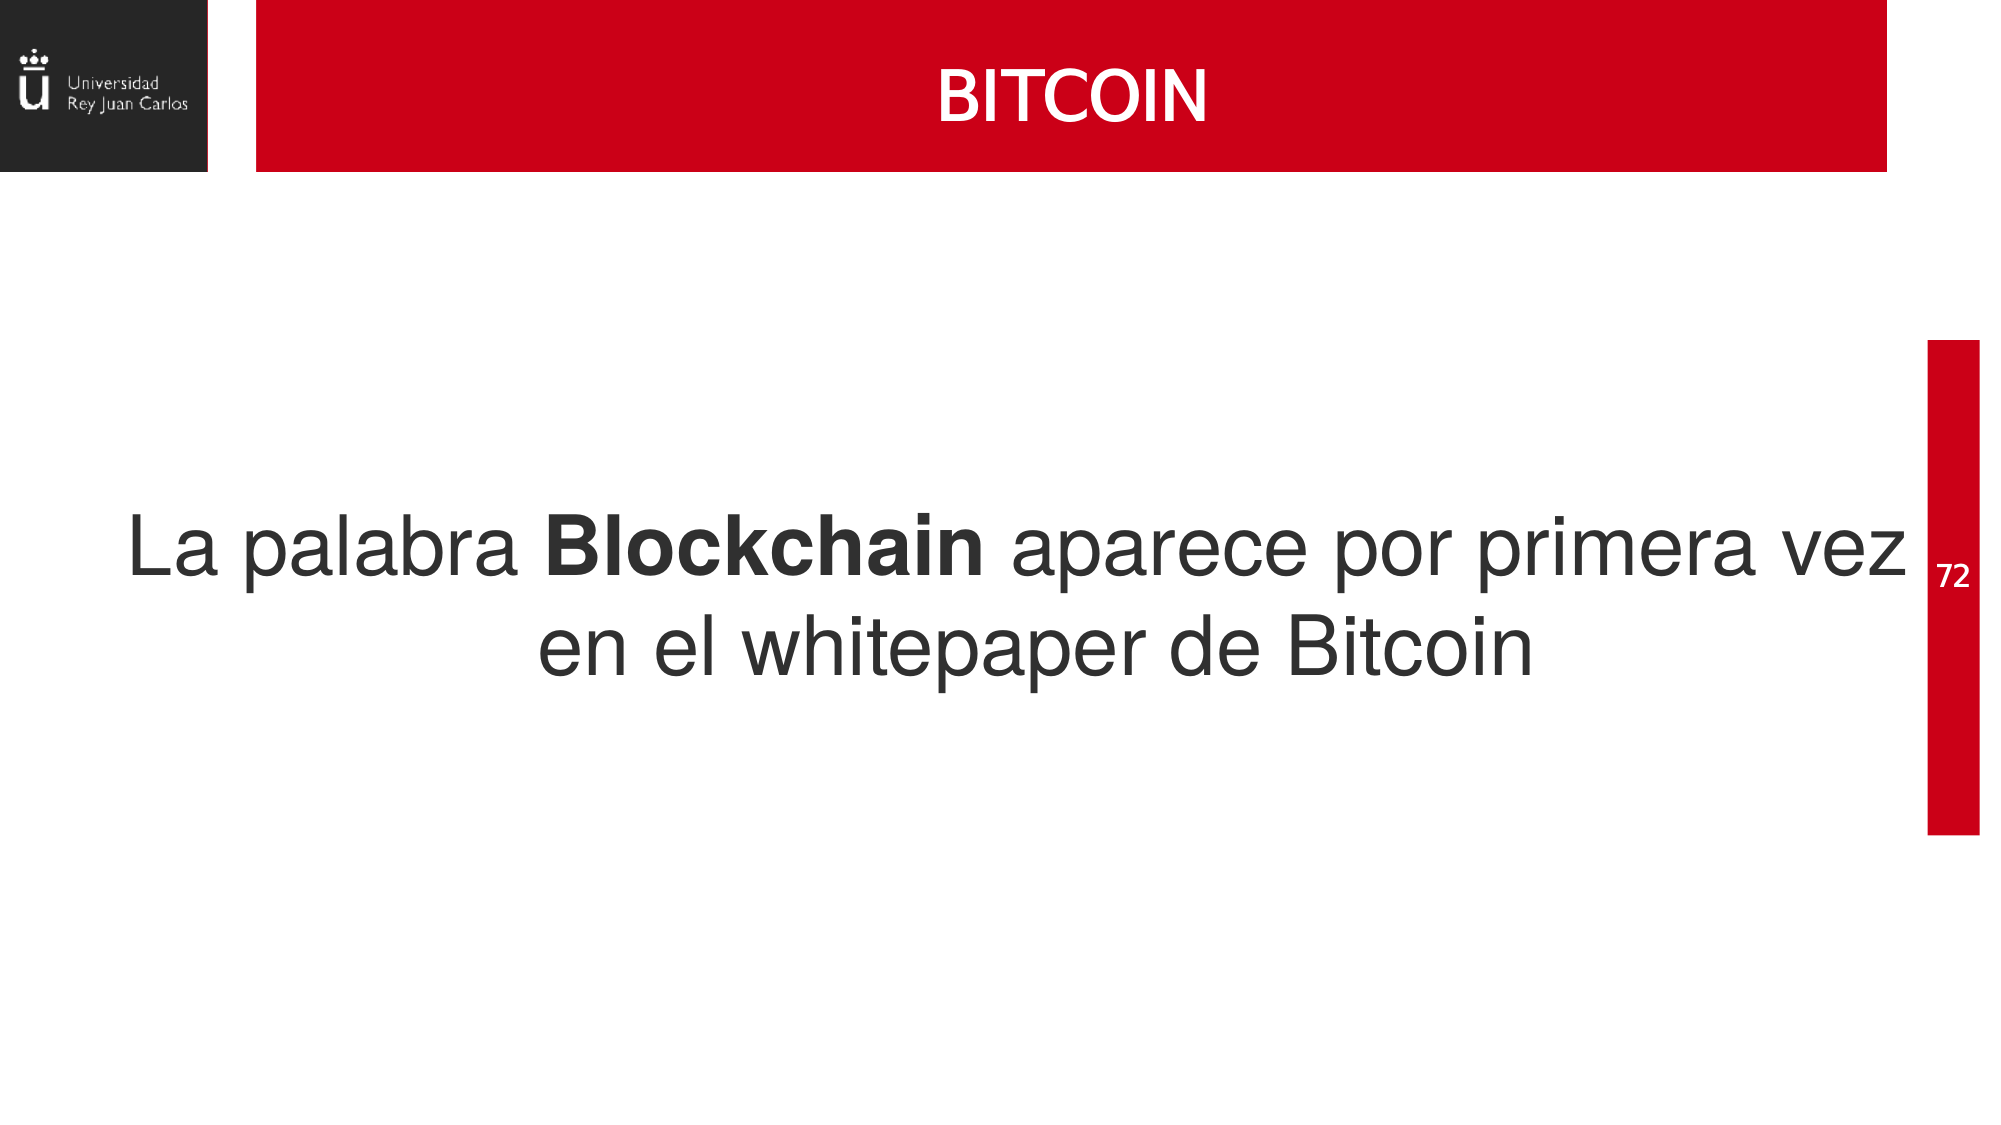

# BITCOIN
La palabra Blockchain aparece por primera vez en el whitepaper de Bitcoin
72